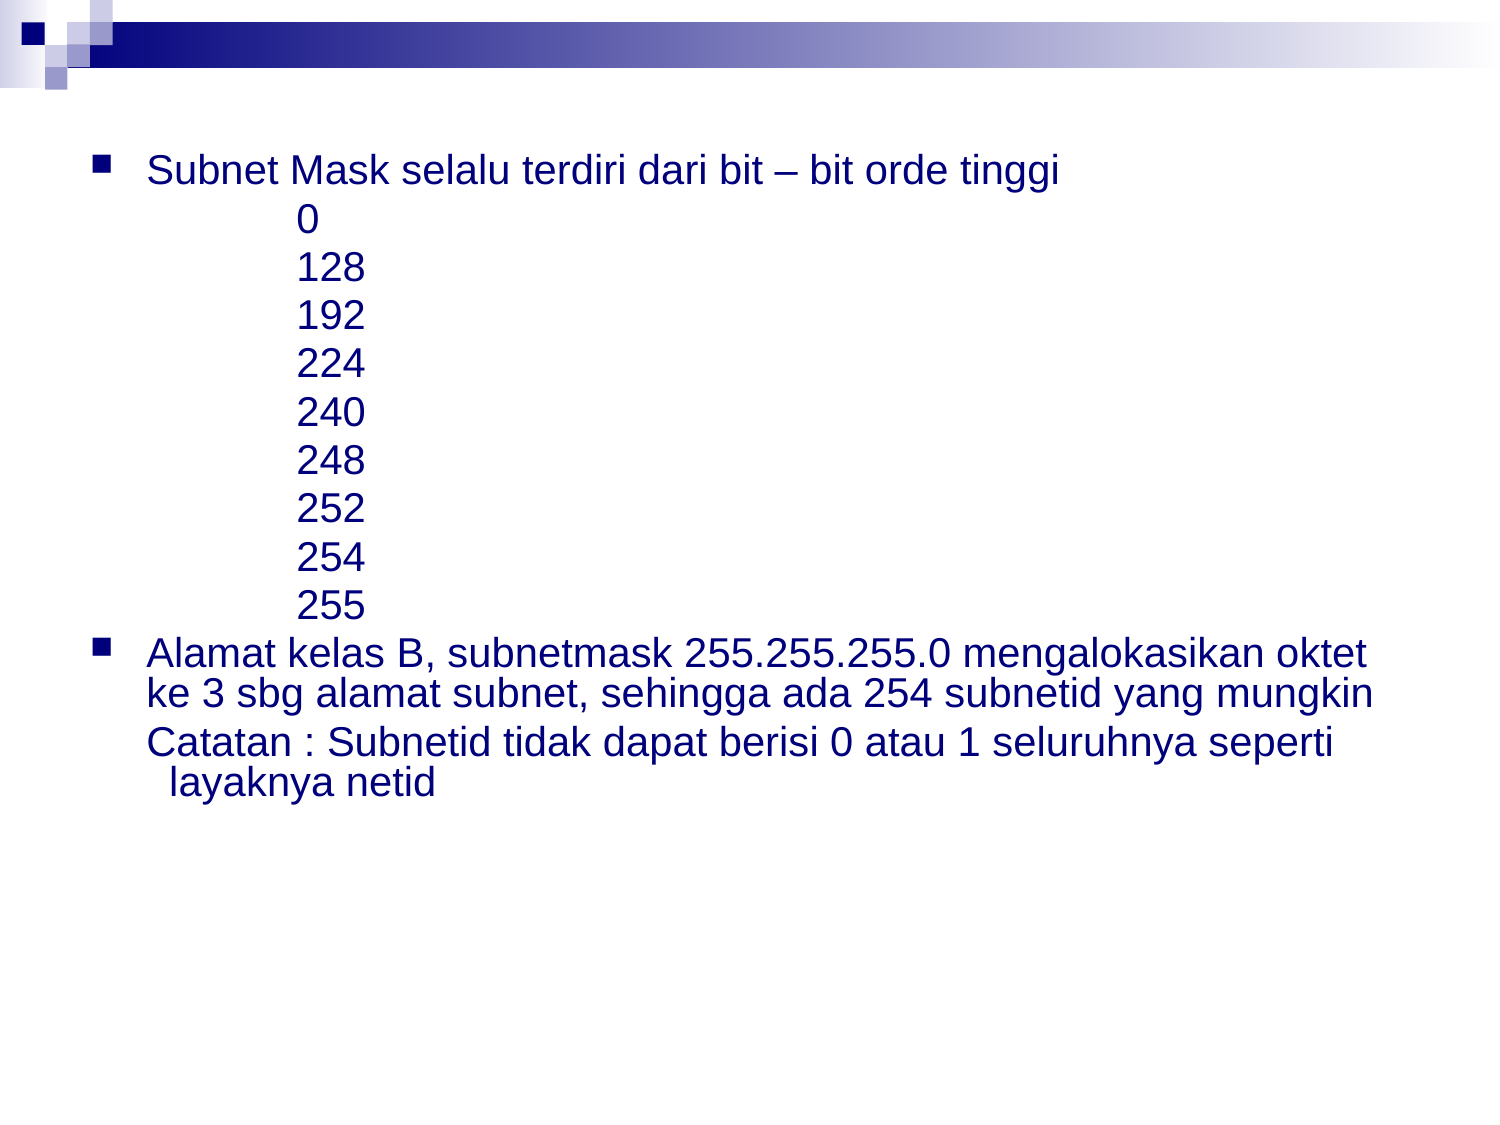

Subnet Mask selalu terdiri dari bit – bit orde tinggi
		0
		128
		192
		224
		240
		248
		252
		254
		255
Alamat kelas B, subnetmask 255.255.255.0 mengalokasikan oktet ke 3 sbg alamat subnet, sehingga ada 254 subnetid yang mungkin
	Catatan : Subnetid tidak dapat berisi 0 atau 1 seluruhnya seperti 	        layaknya netid